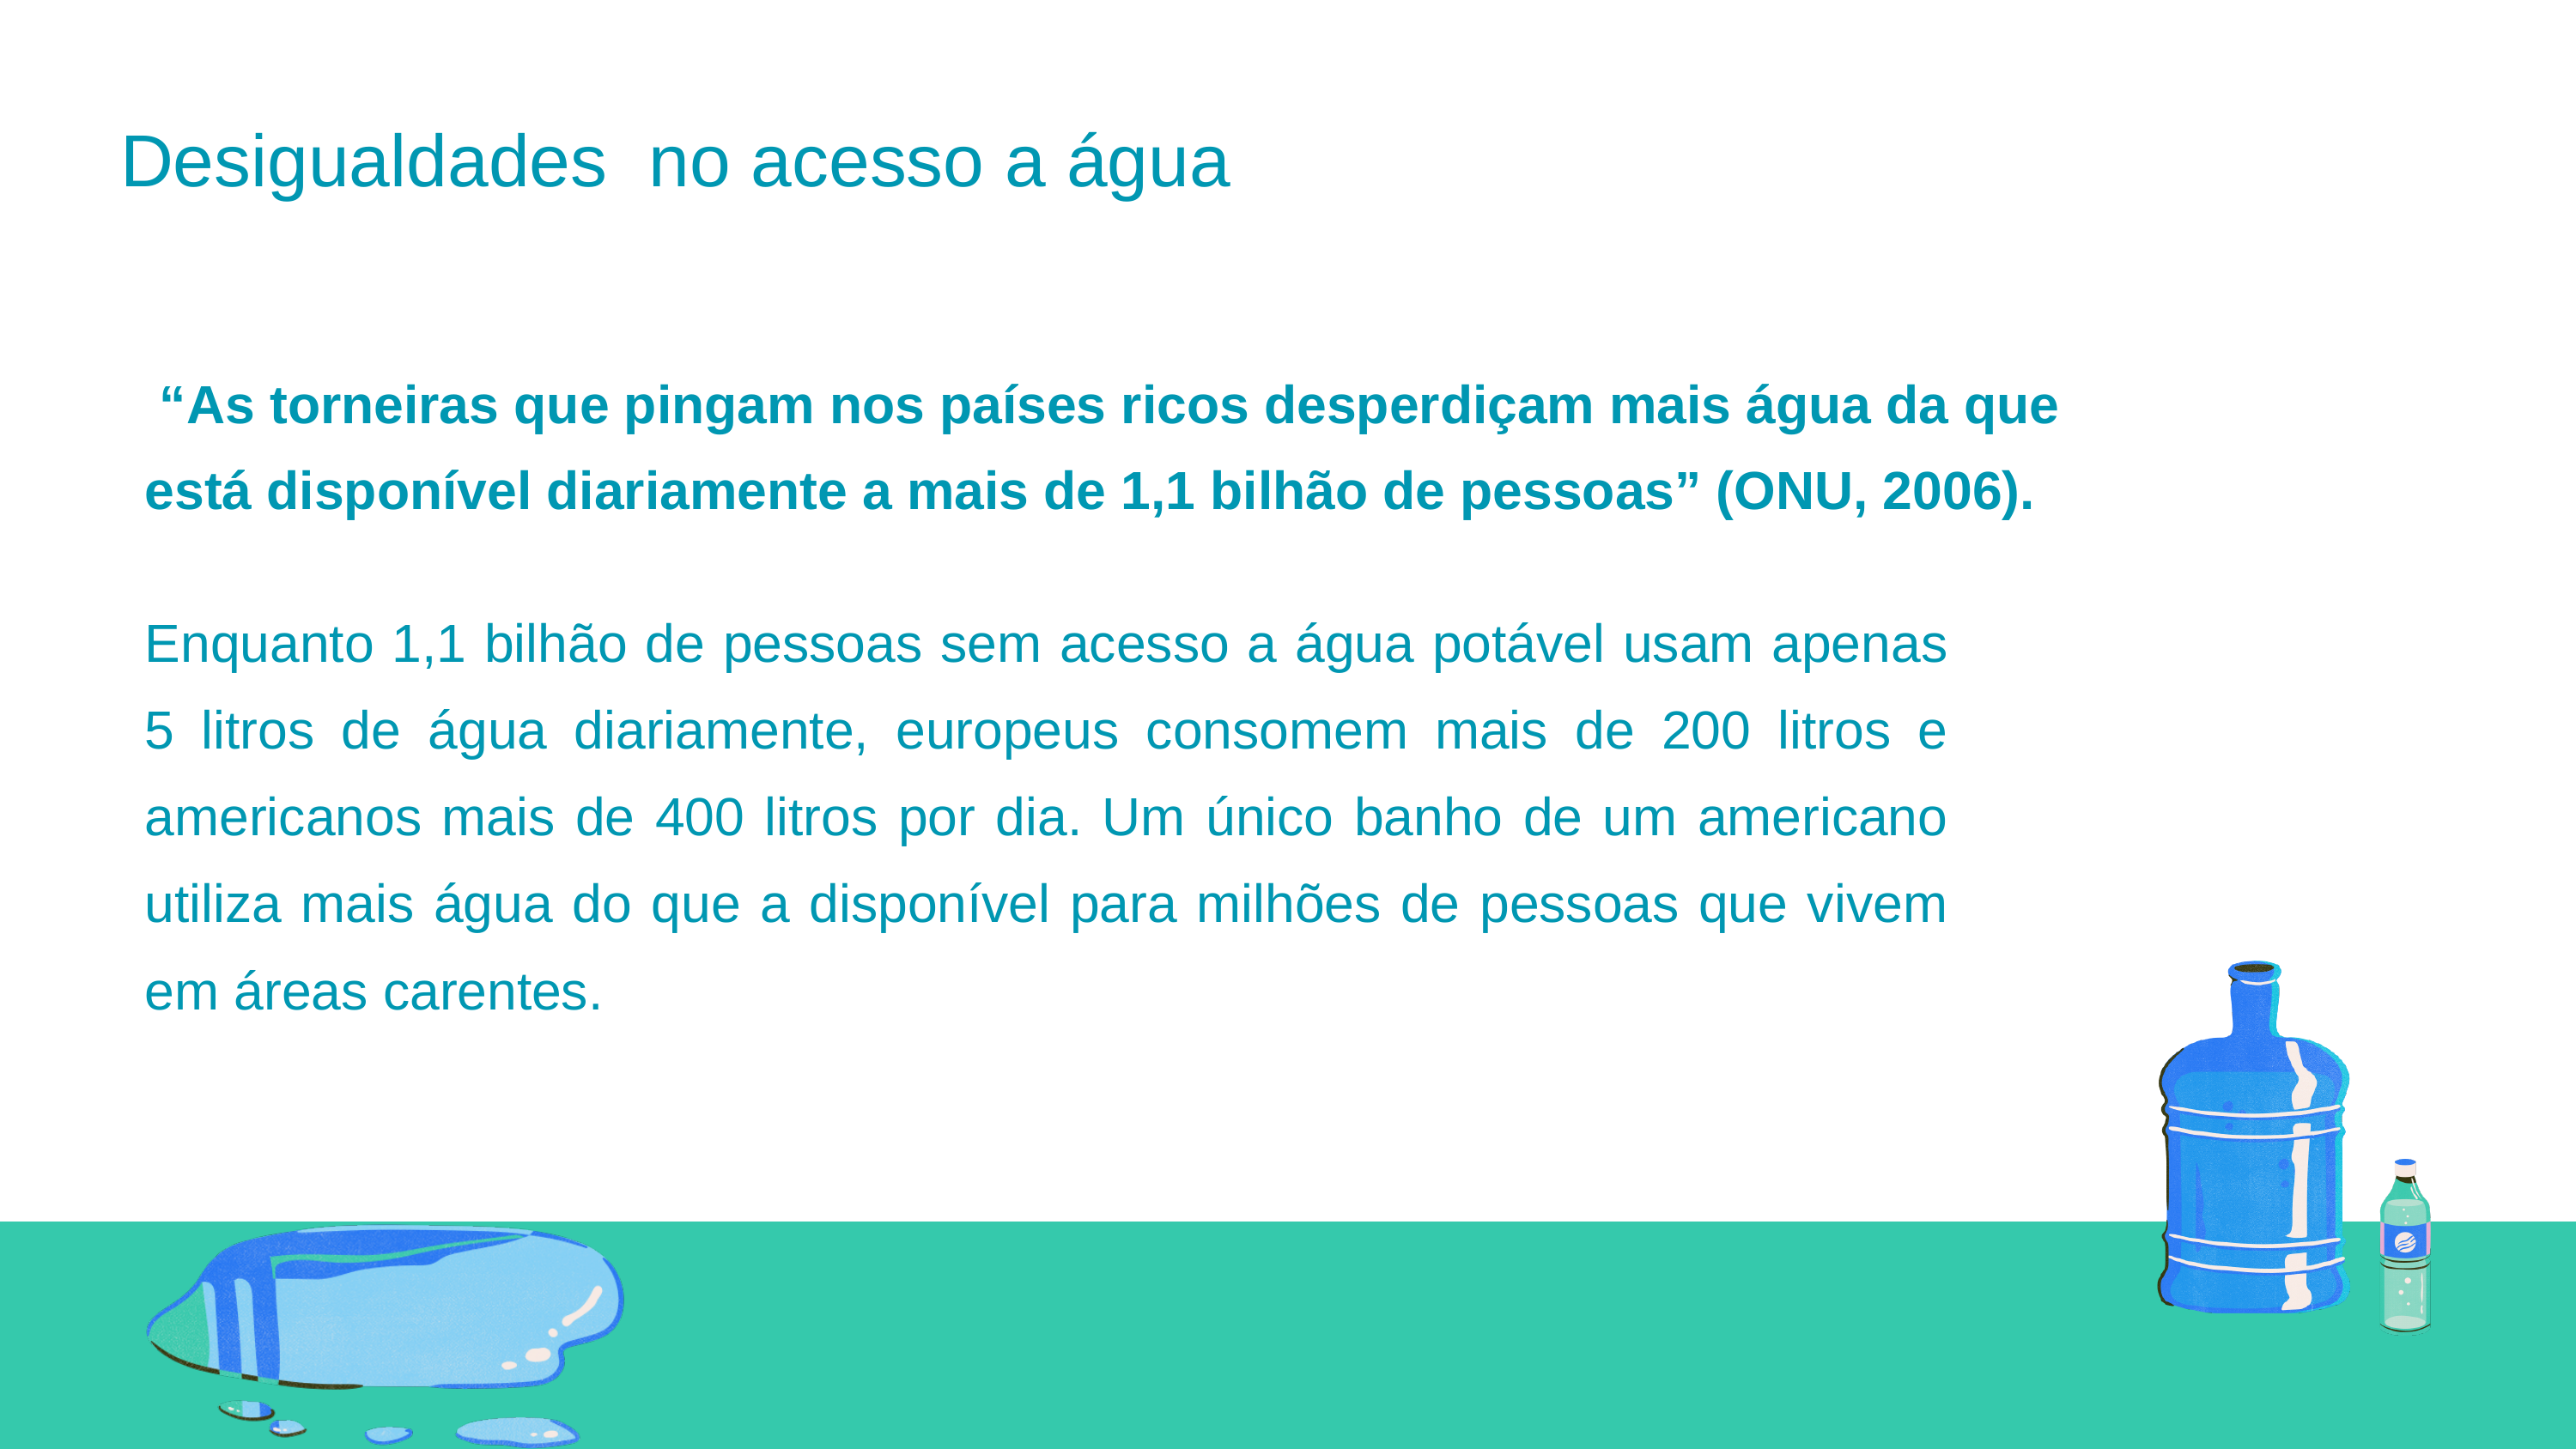

Desigualdades  no acesso a água
 “As torneiras que pingam nos países ricos desperdiçam mais água da que está disponível diariamente a mais de 1,1 bilhão de pessoas” (ONU, 2006).
Enquanto 1,1 bilhão de pessoas sem acesso a água potável usam apenas 5 litros de água diariamente, europeus consomem mais de 200 litros e americanos mais de 400 litros por dia. Um único banho de um americano utiliza mais água do que a disponível para milhões de pessoas que vivem em áreas carentes.